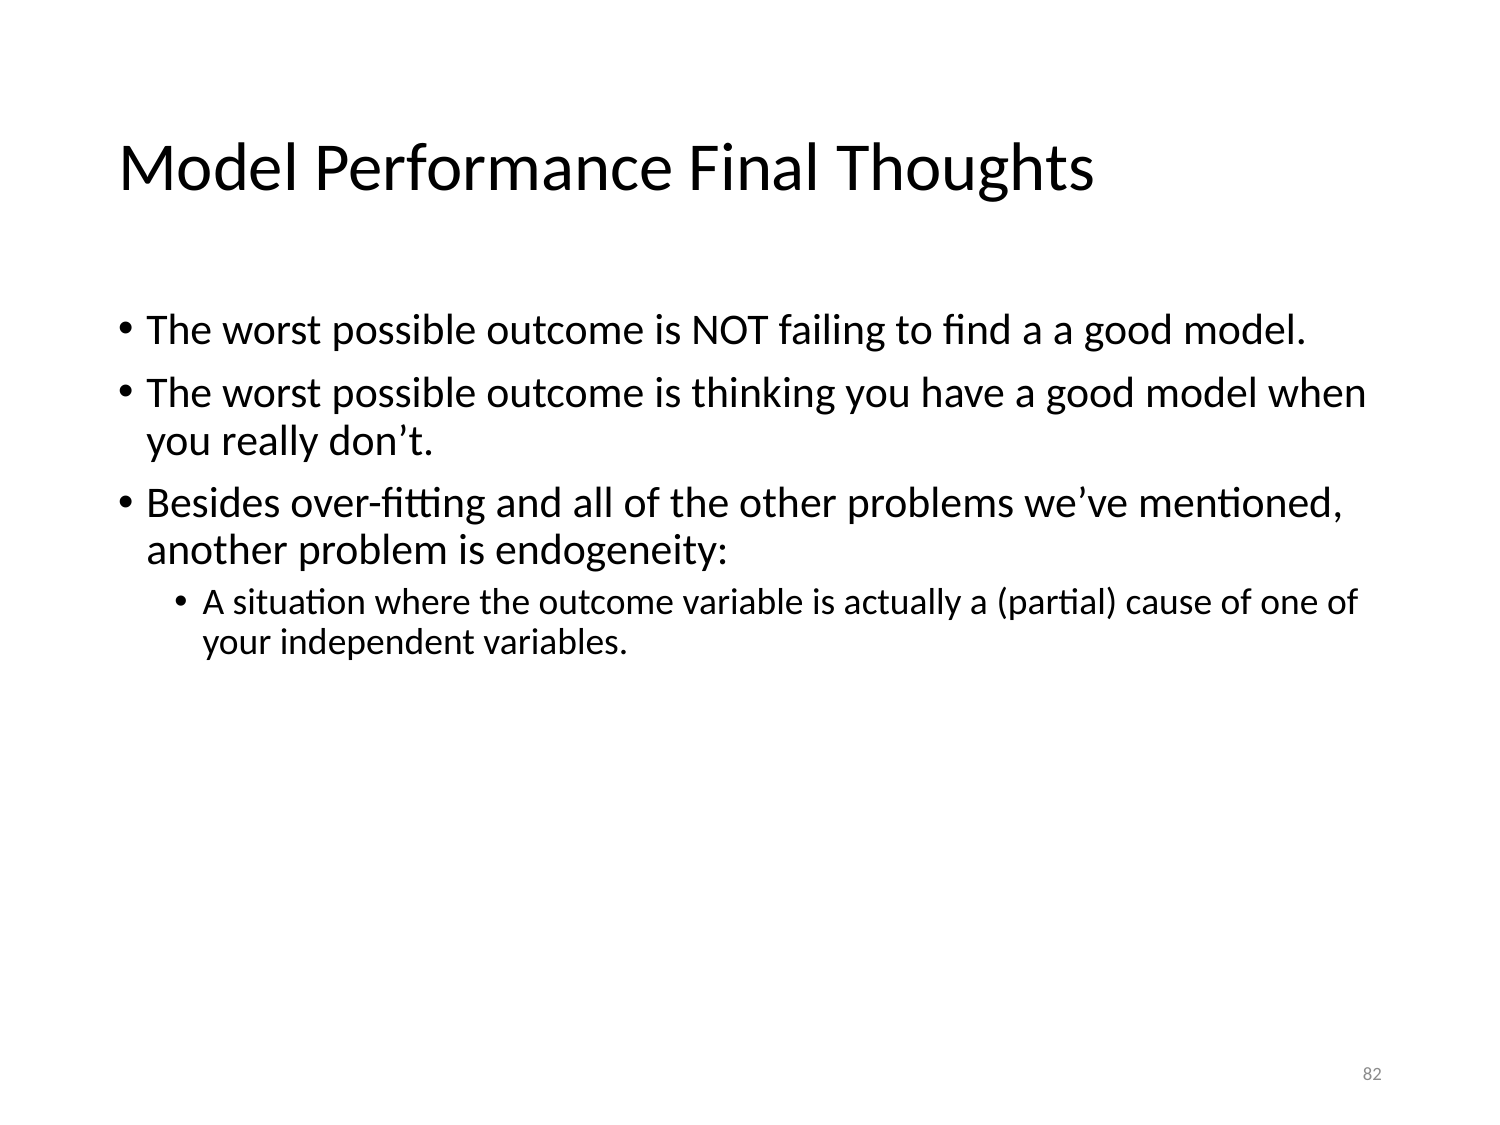

# Model Performance Final Thoughts
The worst possible outcome is NOT failing to find a a good model.
The worst possible outcome is thinking you have a good model when you really don’t.
Besides over-fitting and all of the other problems we’ve mentioned, another problem is endogeneity:
A situation where the outcome variable is actually a (partial) cause of one of your independent variables.
82